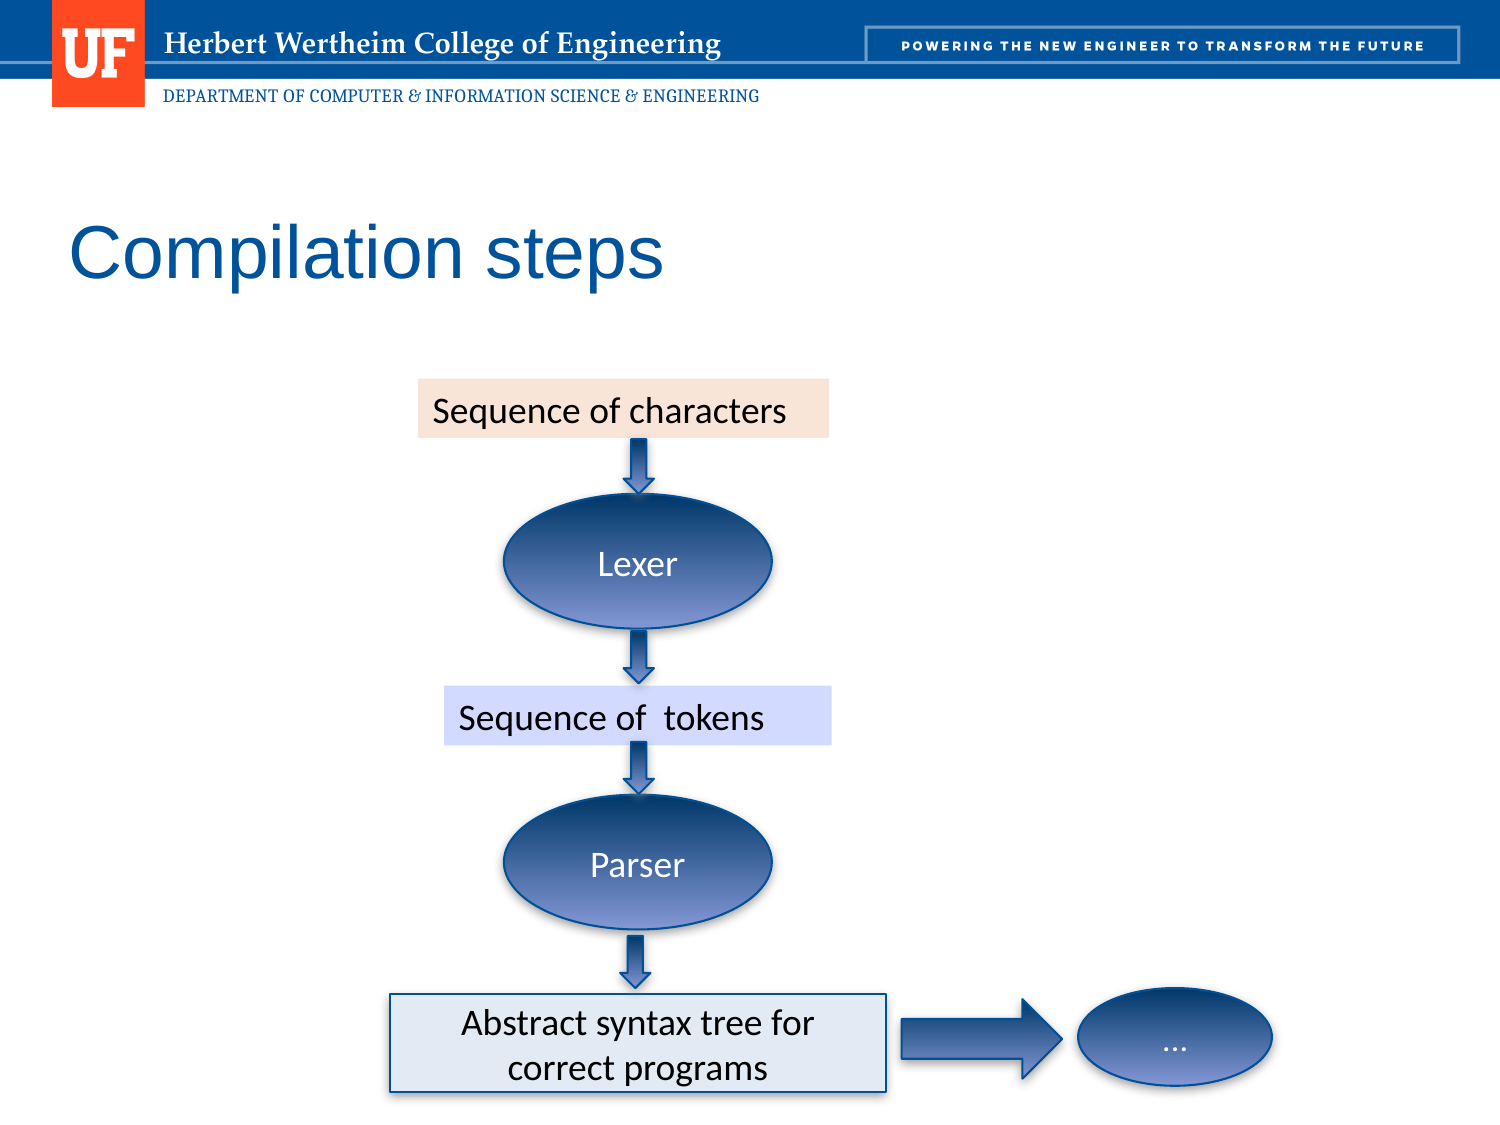

154
# Compilation steps
Sequence of characters

Lexer

Sequence of  tokens

Parser

…
Abstract syntax tree for correct programs